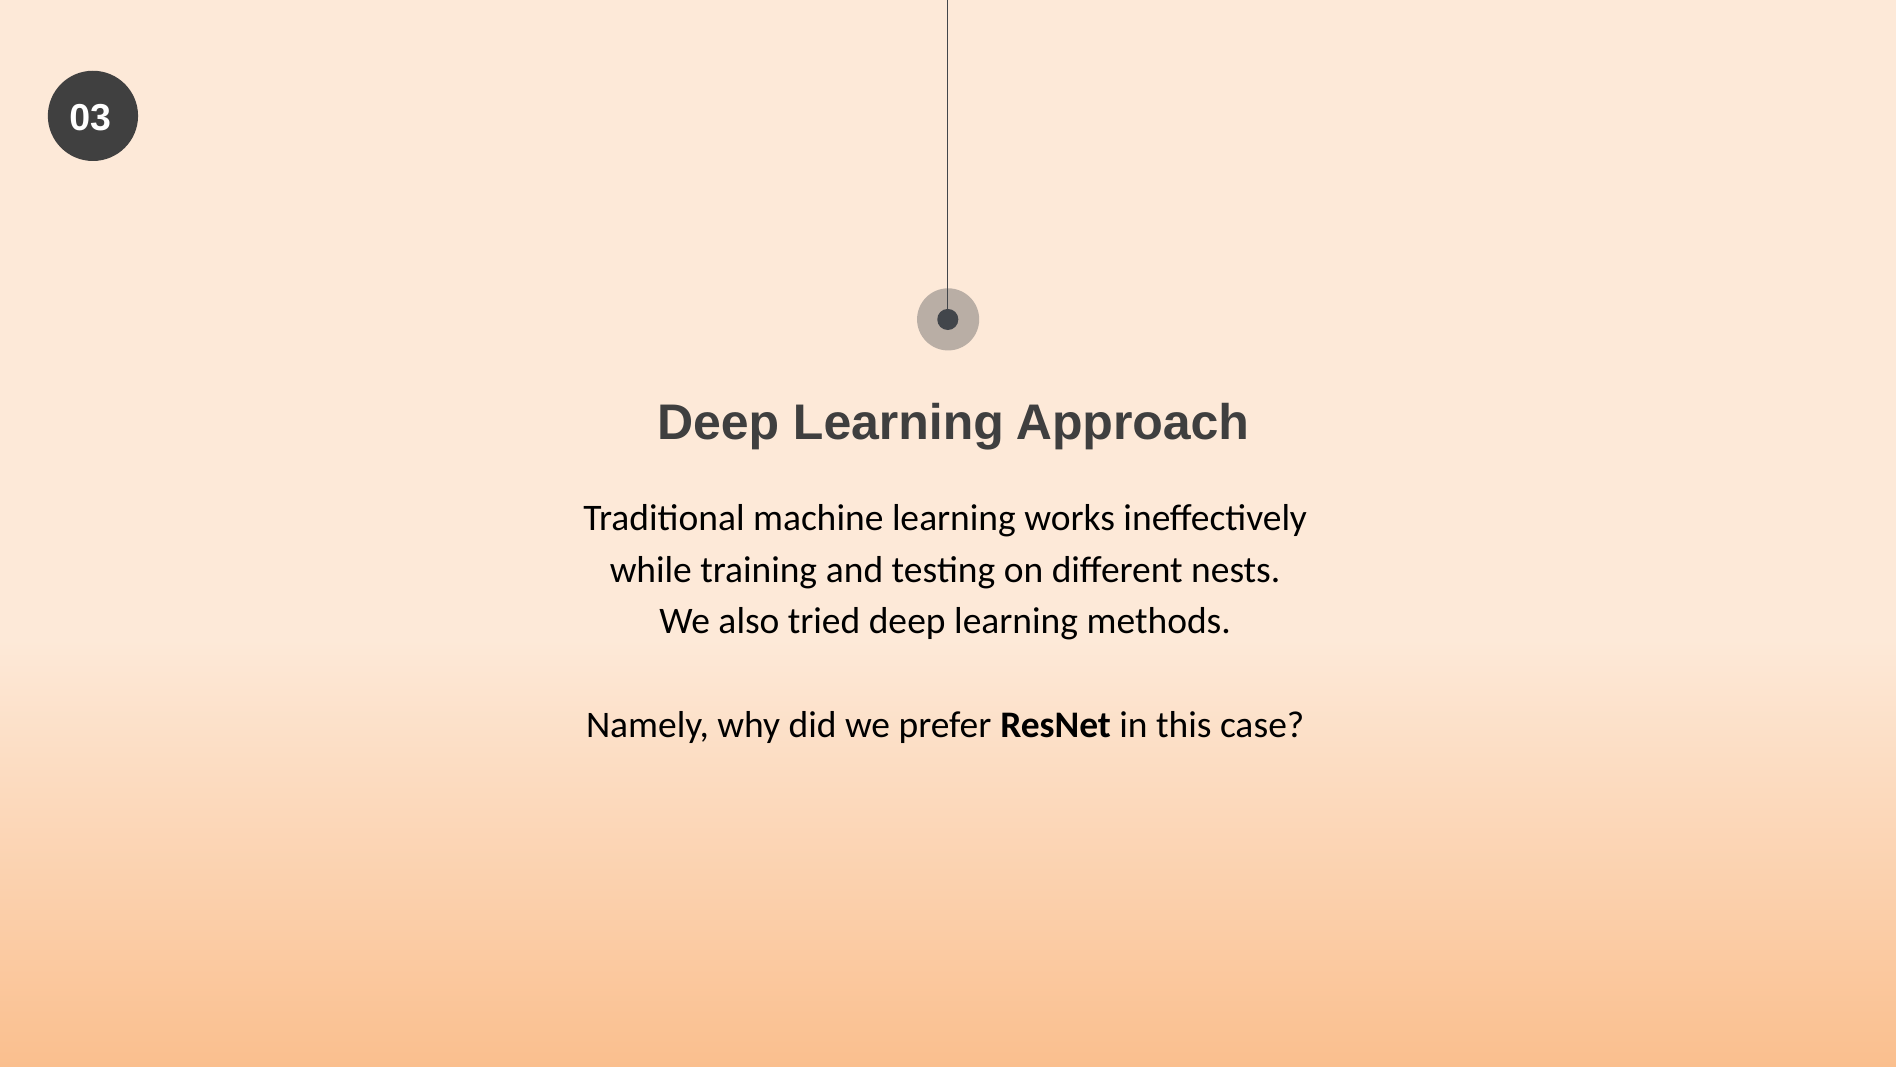

03

Deep Learning Approach
Traditional machine learning works ineffectively
while training and testing on different nests.
We also tried deep learning methods.

Namely, why did we prefer ResNet in this case?